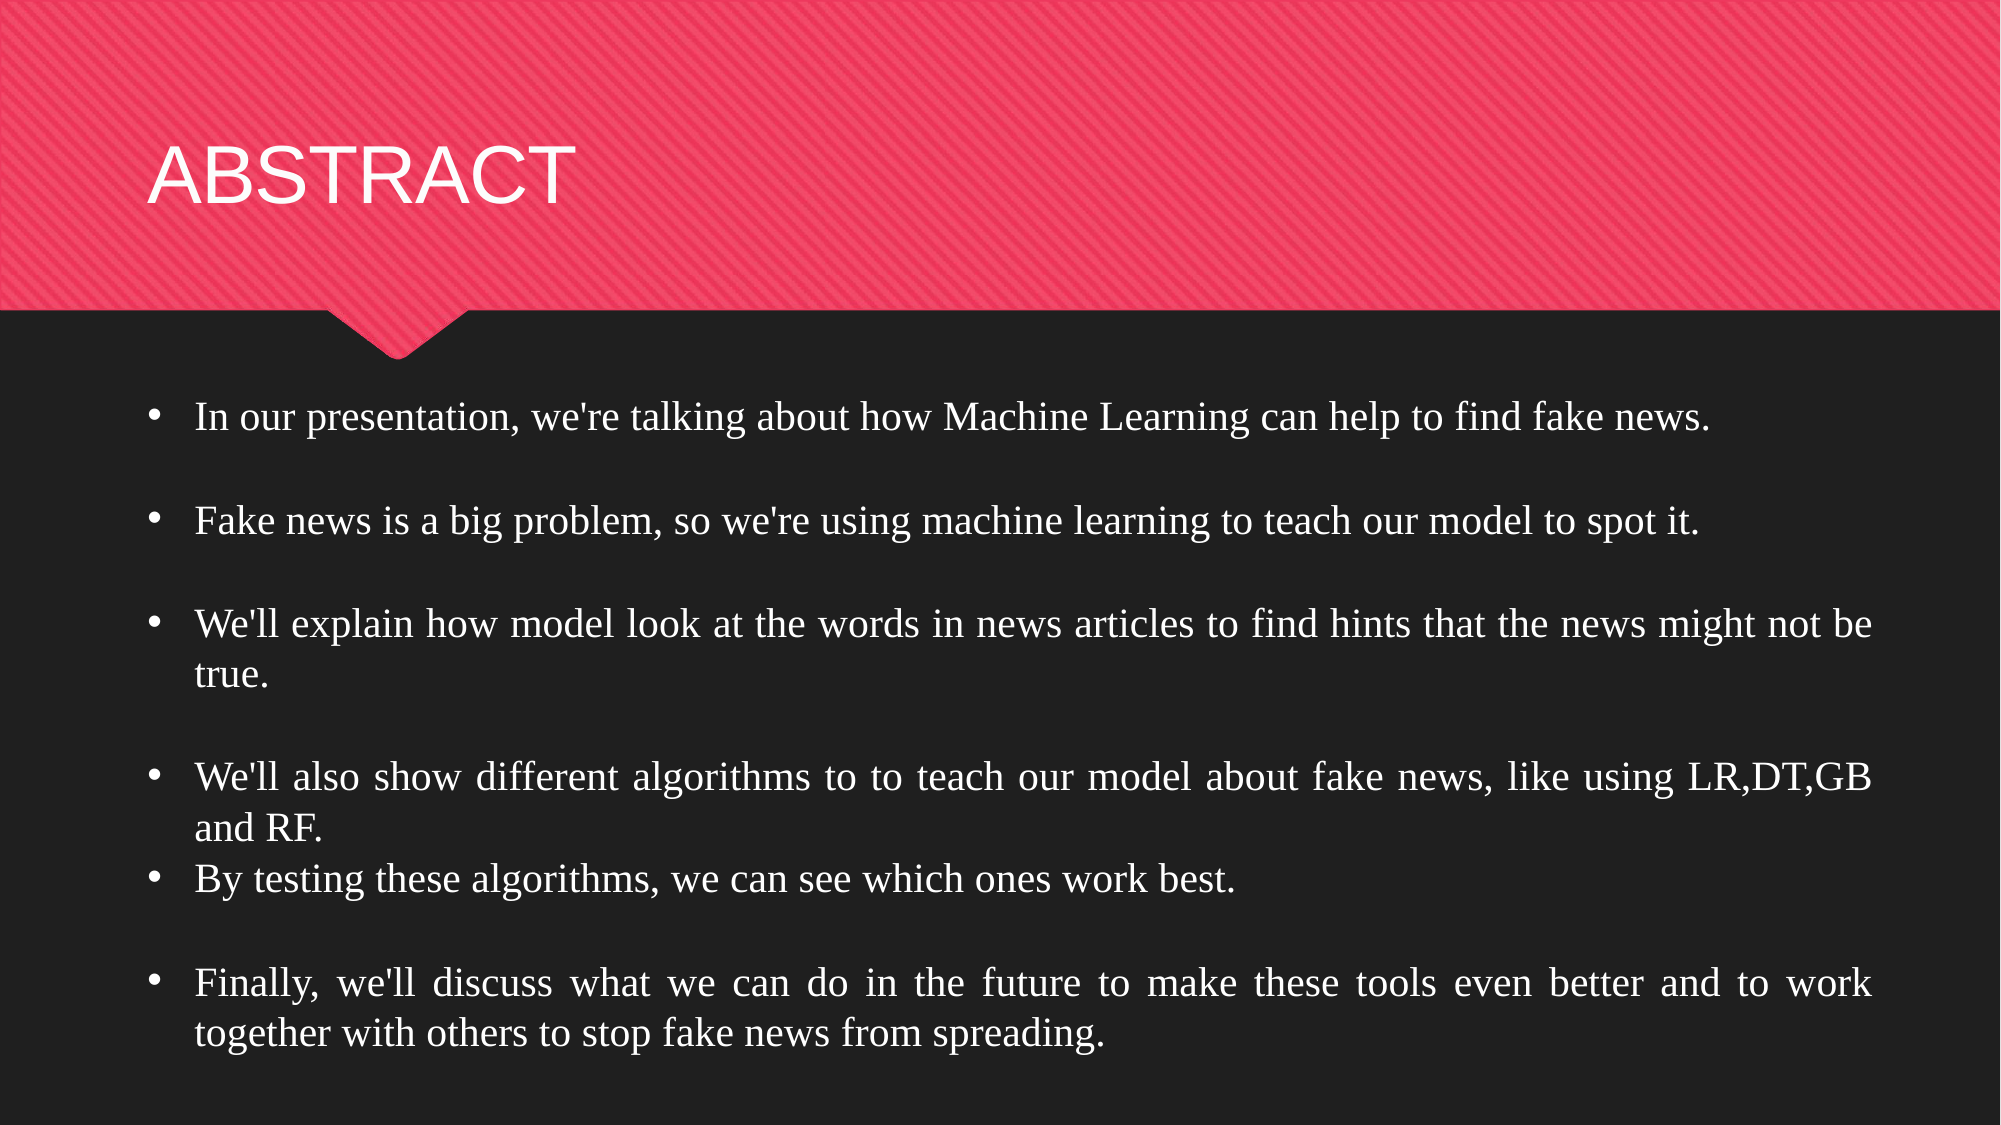

# ABSTRACT
In our presentation, we're talking about how Machine Learning can help to find fake news.

Fake news is a big problem, so we're using machine learning to teach our model to spot it.

We'll explain how model look at the words in news articles to find hints that the news might not be true.

We'll also show different algorithms to to teach our model about fake news, like using LR,DT,GB and RF.
By testing these algorithms, we can see which ones work best.

Finally, we'll discuss what we can do in the future to make these tools even better and to work together with others to stop fake news from spreading.